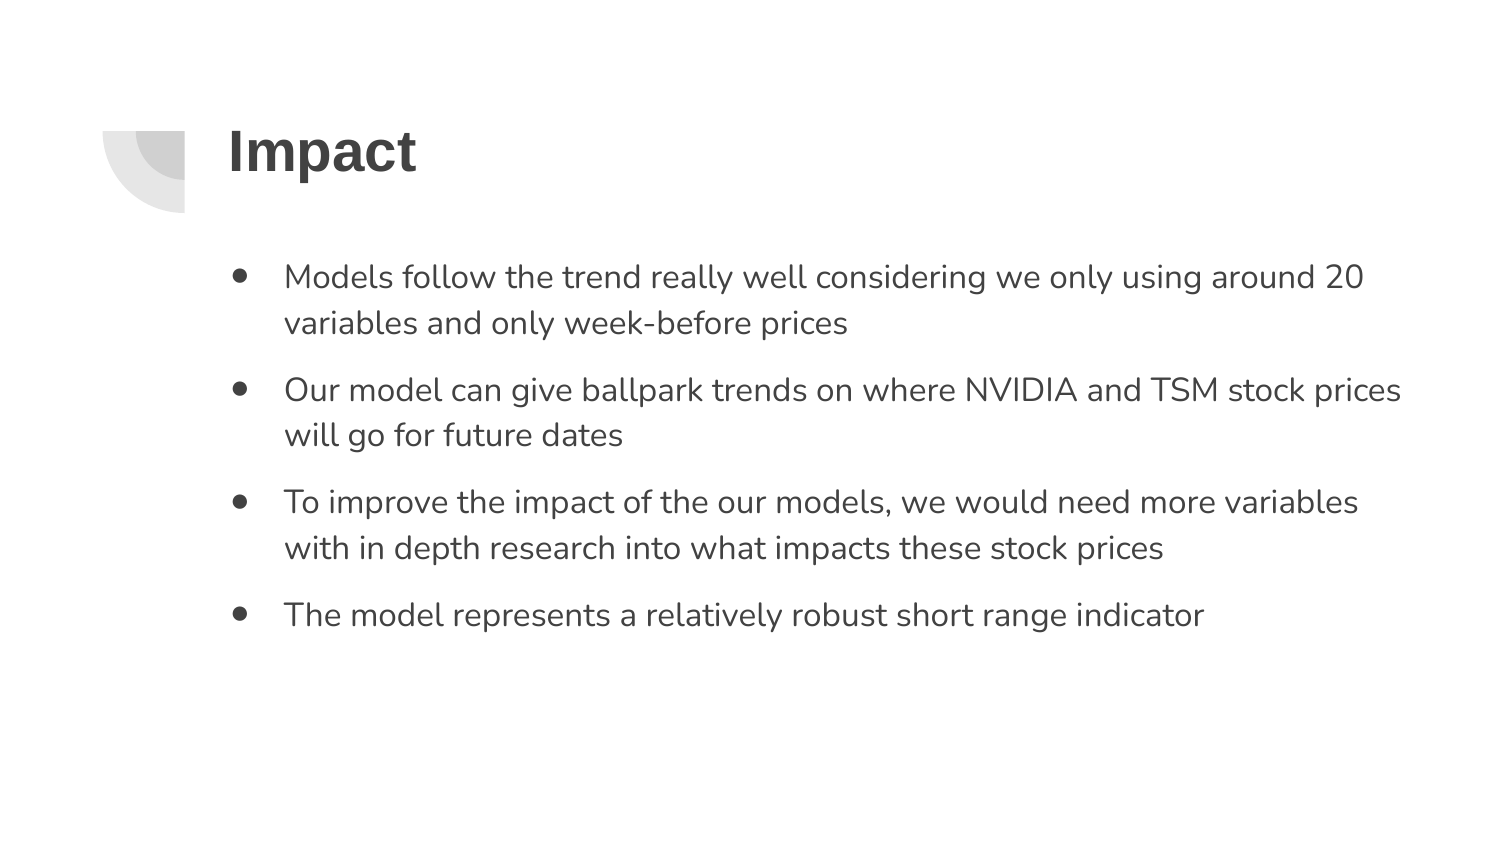

# Impact
Models follow the trend really well considering we only using around 20 variables and only week-before prices
Our model can give ballpark trends on where NVIDIA and TSM stock prices will go for future dates
To improve the impact of the our models, we would need more variables with in depth research into what impacts these stock prices
The model represents a relatively robust short range indicator